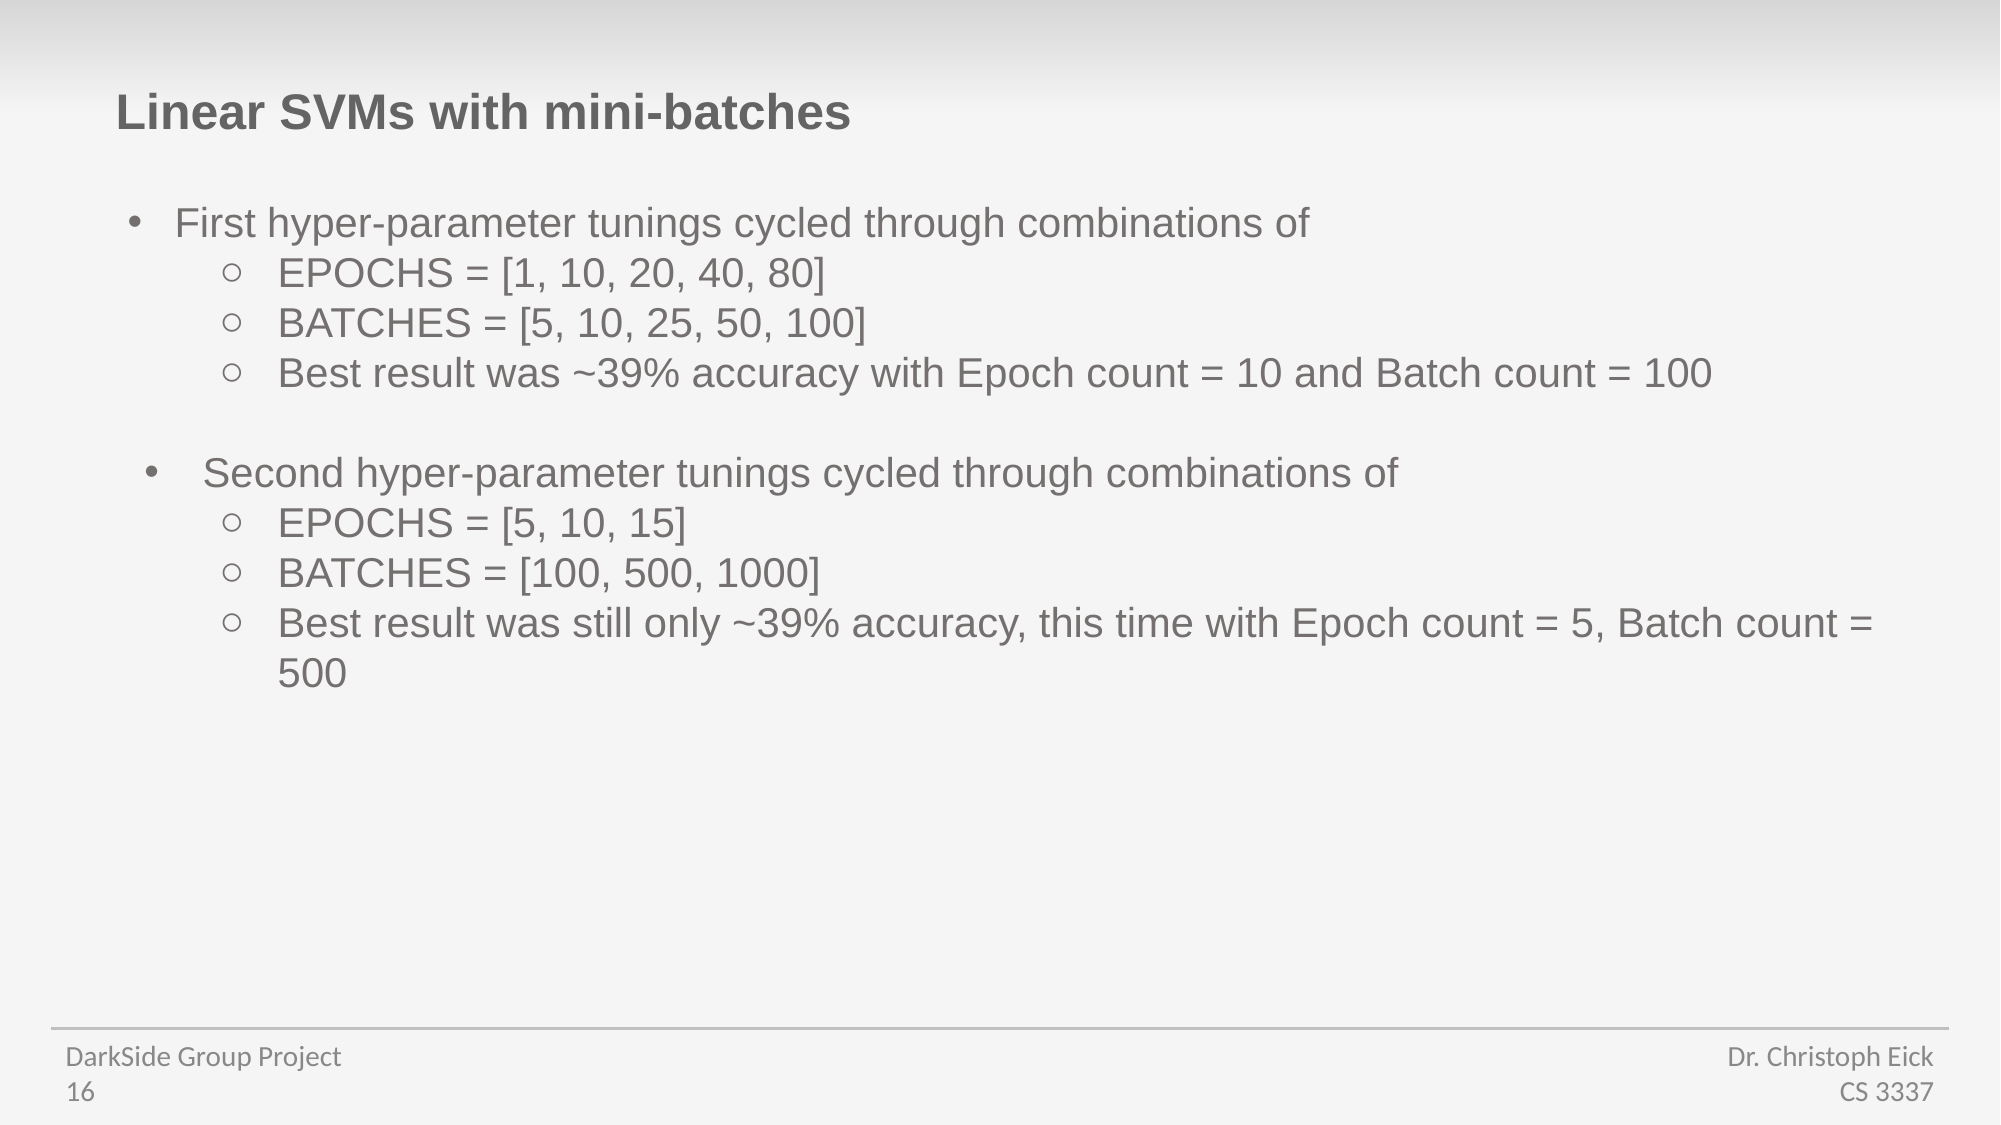

Linear SVMs with mini-batches
First hyper-parameter tunings cycled through combinations of
EPOCHS = [1, 10, 20, 40, 80]
BATCHES = [5, 10, 25, 50, 100]
Best result was ~39% accuracy with Epoch count = 10 and Batch count = 100

Second hyper-parameter tunings cycled through combinations of
EPOCHS = [5, 10, 15]
BATCHES = [100, 500, 1000]
Best result was still only ~39% accuracy, this time with Epoch count = 5, Batch count = 500

DarkSide Group Project
16
Dr. Christoph Eick
CS 3337